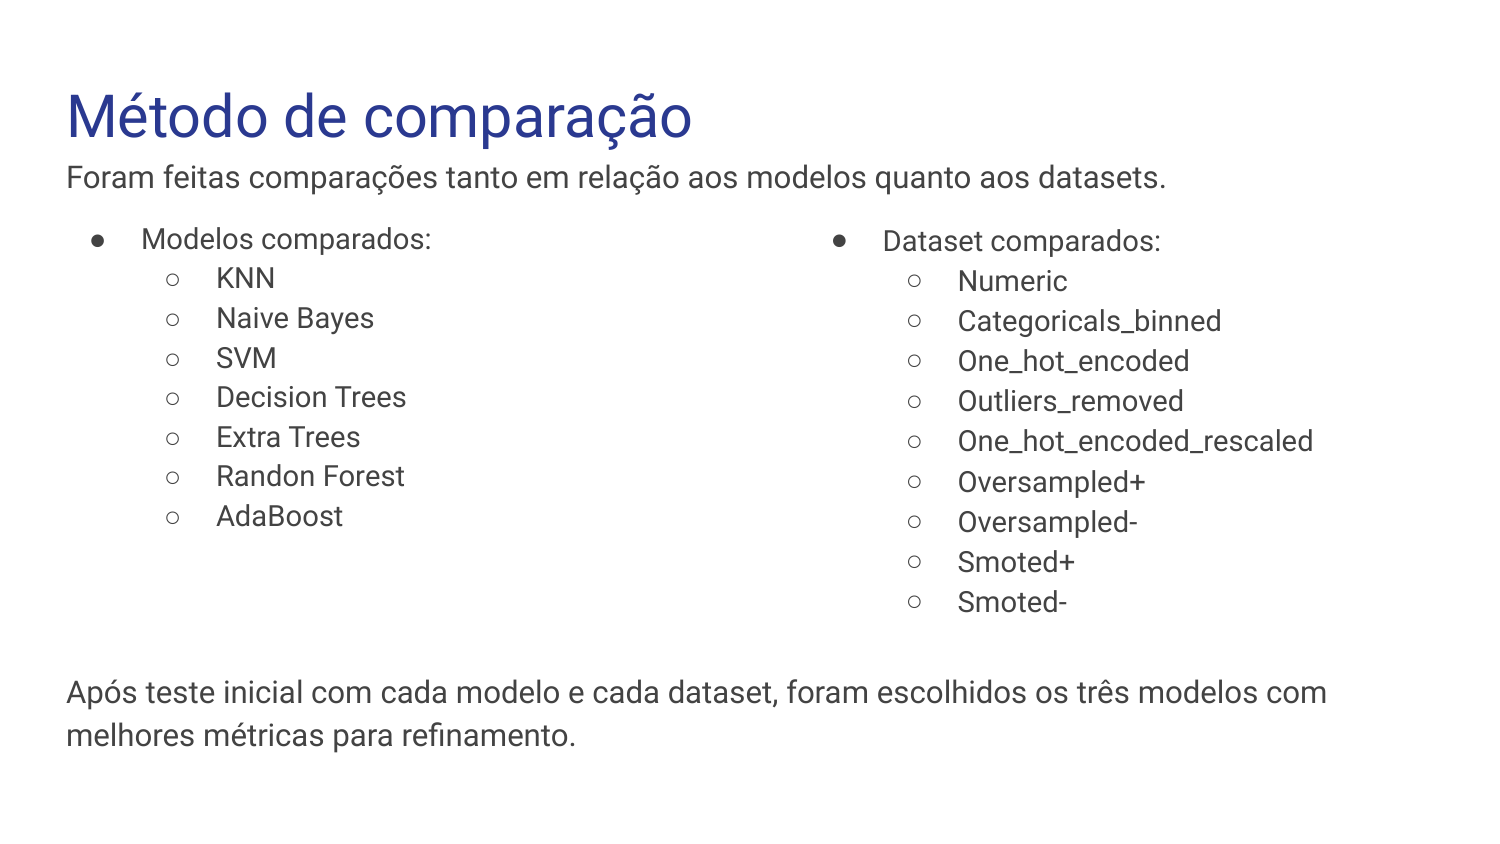

# Método de comparação
Foram feitas comparações tanto em relação aos modelos quanto aos datasets.
Modelos comparados:
KNN
Naive Bayes
SVM
Decision Trees
Extra Trees
Randon Forest
AdaBoost
Dataset comparados:
Numeric
Categoricals_binned
One_hot_encoded
Outliers_removed
One_hot_encoded_rescaled
Oversampled+
Oversampled-
Smoted+
Smoted-

Após teste inicial com cada modelo e cada dataset, foram escolhidos os três modelos com melhores métricas para refinamento.